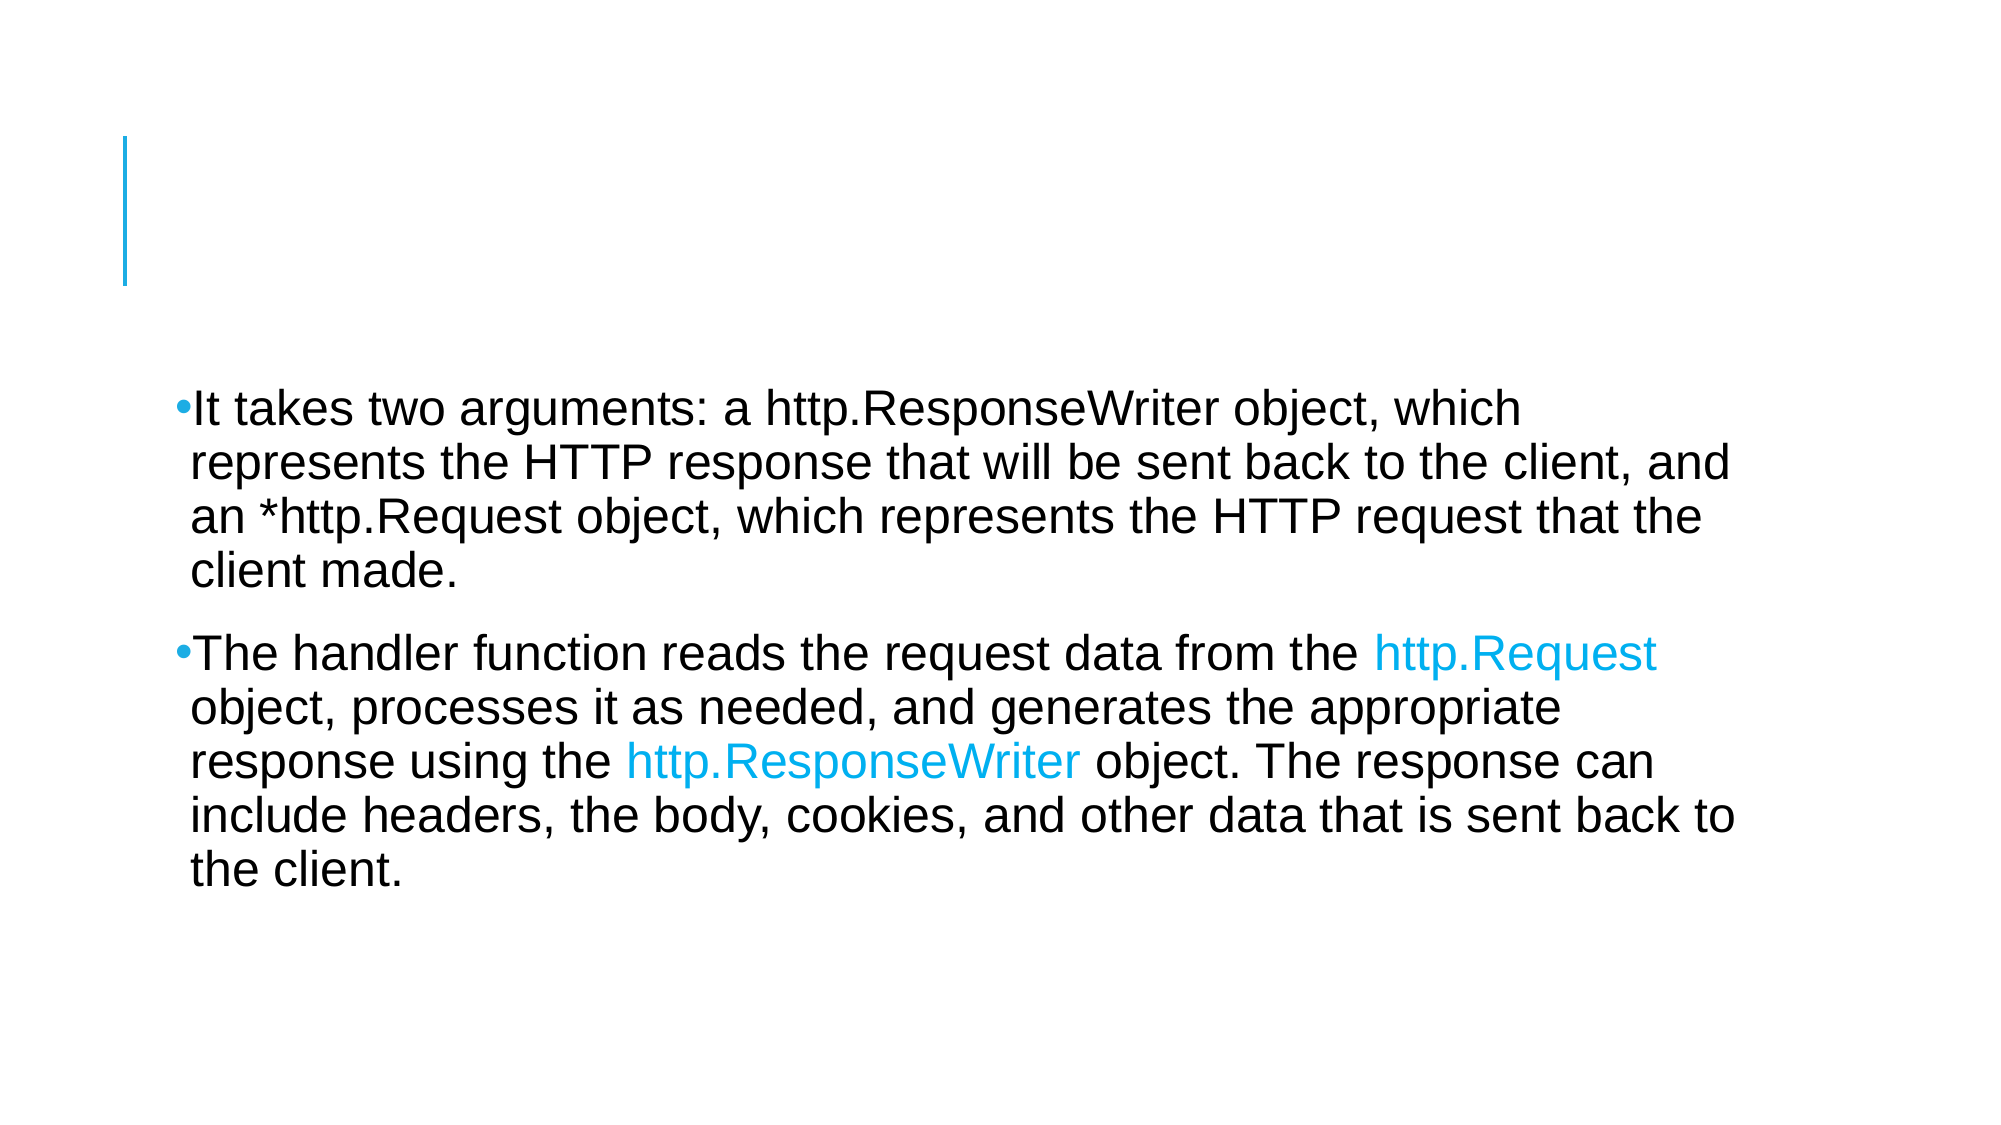

It takes two arguments: a http.ResponseWriter object, which represents the HTTP response that will be sent back to the client, and an *http.Request object, which represents the HTTP request that the client made.
The handler function reads the request data from the http.Request object, processes it as needed, and generates the appropriate response using the http.ResponseWriter object. The response can include headers, the body, cookies, and other data that is sent back to the client.